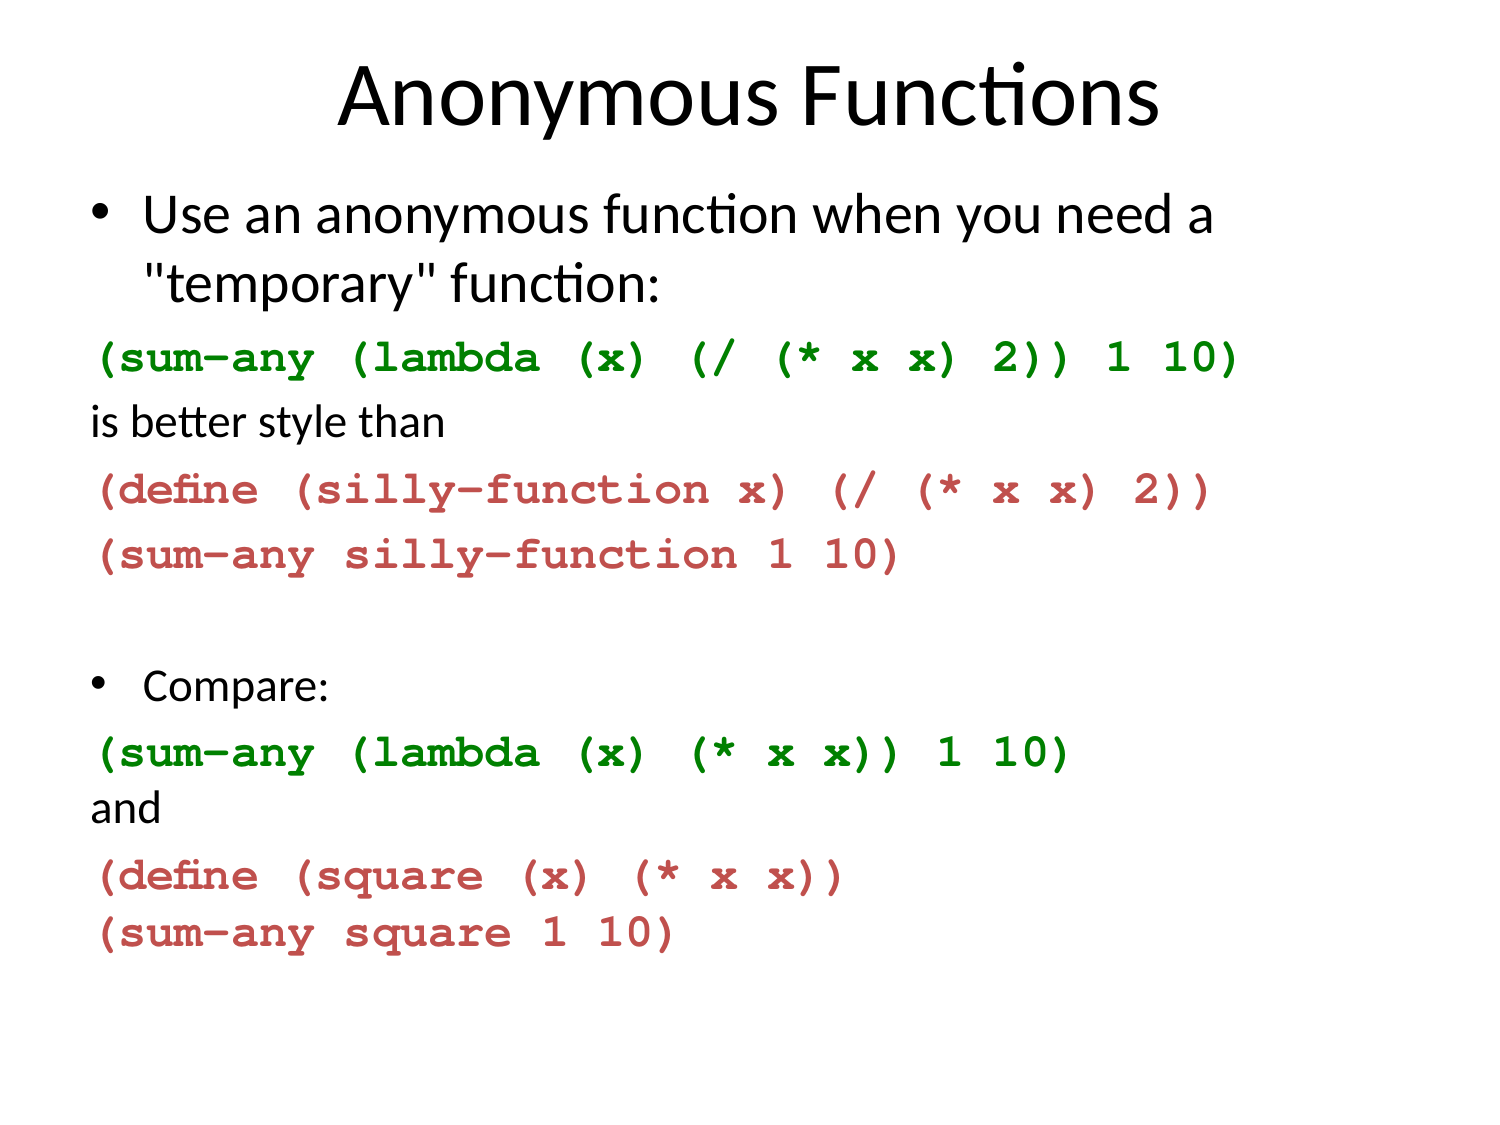

# Anonymous Functions
Use an anonymous function when you need a "temporary" function:
(sum-any (lambda (x) (/ (* x x) 2)) 1 10)
is better style than
(define (silly-function x) (/ (* x x) 2))
(sum-any silly-function 1 10)

Compare:
(sum-any (lambda (x) (* x x)) 1 10)
and
(define (square (x) (* x x))
(sum-any square 1 10)